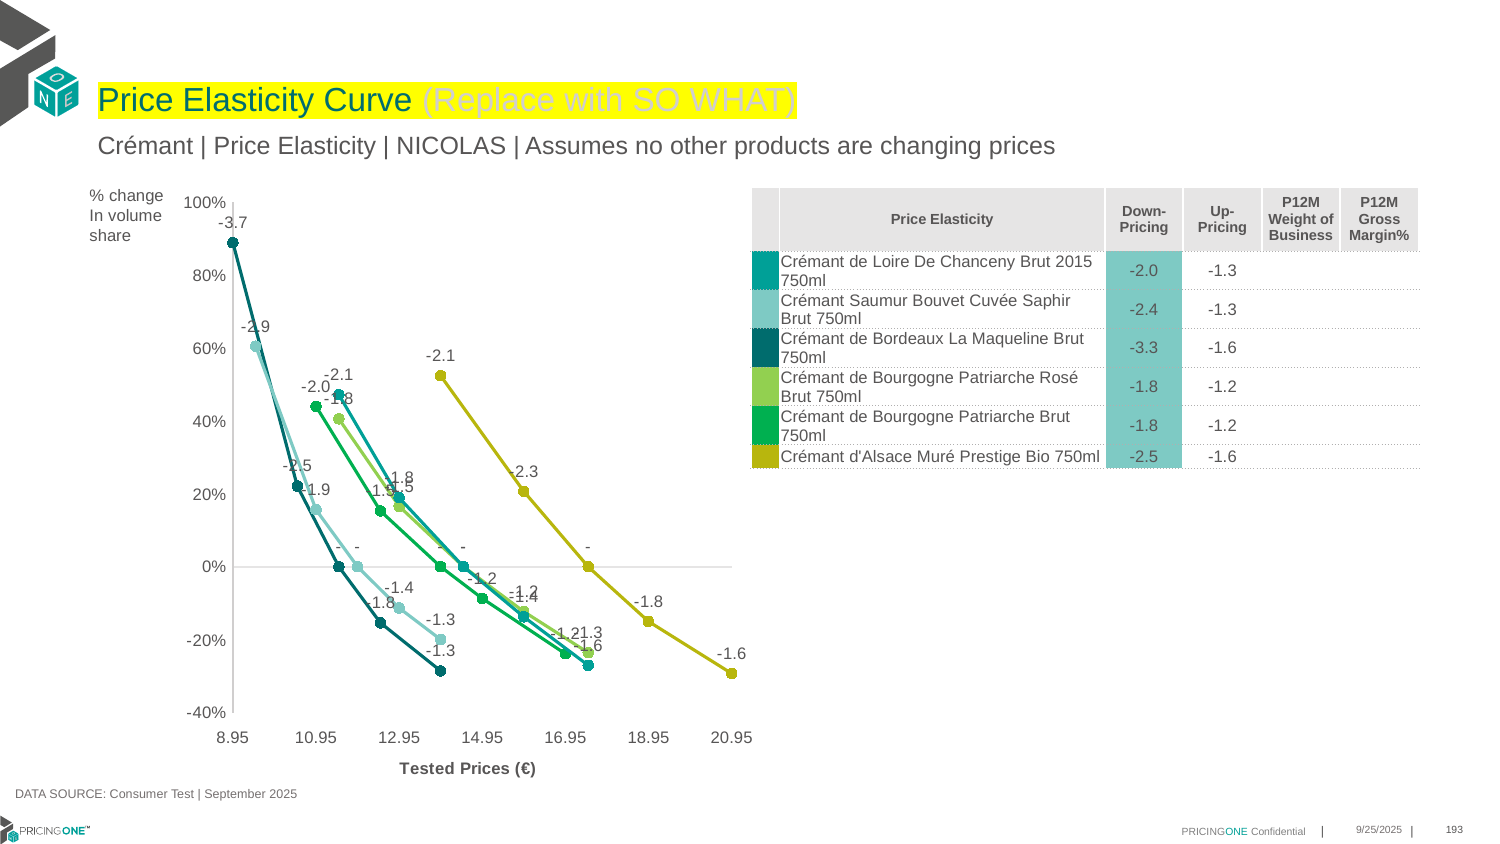

# Price Elasticity Curve (Replace with SO WHAT)
Crémant | Price Elasticity | NICOLAS | Assumes no other products are changing prices
% change In volume share
|  | Price Elasticity | Down-Pricing | Up-Pricing | P12M Weight of Business | P12M Gross Margin% |
| --- | --- | --- | --- | --- | --- |
|  | Crémant de Loire De Chanceny Brut 2015 750ml | -2.0 | -1.3 |  |  |
|  | Crémant Saumur Bouvet Cuvée Saphir Brut 750ml | -2.4 | -1.3 |  |  |
|  | Crémant de Bordeaux La Maqueline Brut 750ml | -3.3 | -1.6 |  |  |
|  | Crémant de Bourgogne Patriarche Rosé Brut 750ml | -1.8 | -1.2 |  |  |
|  | Crémant de Bourgogne Patriarche Brut 750ml | -1.8 | -1.2 |  |  |
|  | Crémant d'Alsace Muré Prestige Bio 750ml | -2.5 | -1.6 |  |  |

### Chart

| Category | Crémant de Loire De Chanceny Brut 2015 750ml | Crémant Saumur Bouvet Cuvée Saphir Brut 750ml | Crémant de Bordeaux La Maqueline Brut 750ml | Crémant de Bourgogne Patriarche Rosé Brut 750ml | Crémant de Bourgogne Patriarche Brut 750ml | Crémant d'Alsace Muré Prestige Bio 750ml |
|---|---|---|---|---|---|---|
DATA SOURCE: Consumer Test | September 2025

9/25/2025
193